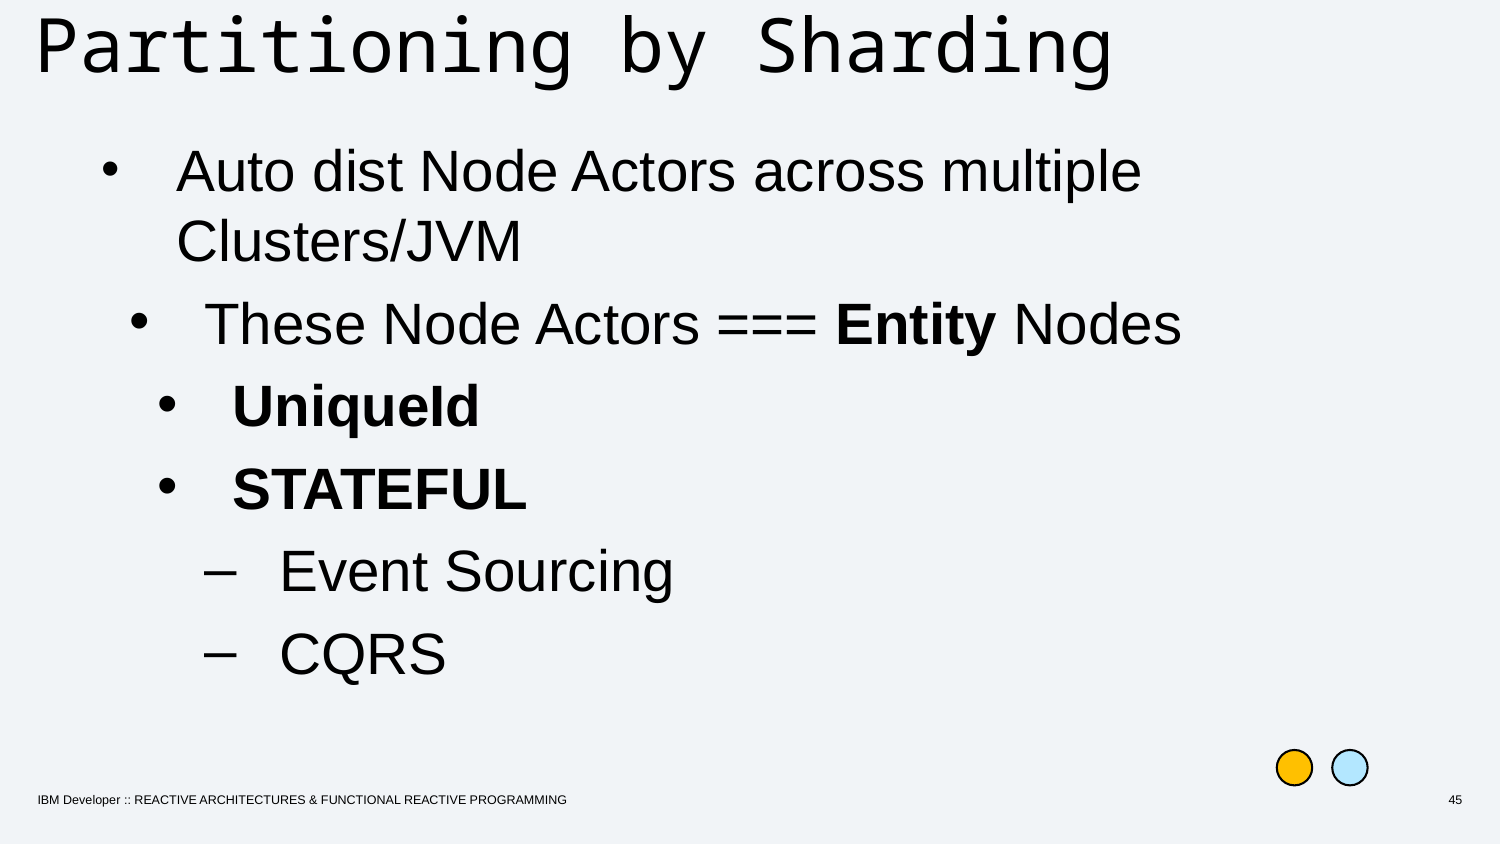

# Partitioning by Sharding
Auto dist Node Actors across multiple Clusters/JVM
These Node Actors === Entity Nodes
UniqueId
STATEFUL
Event Sourcing
CQRS

IBM Developer :: REACTIVE ARCHITECTURES & FUNCTIONAL REACTIVE PROGRAMMING
45